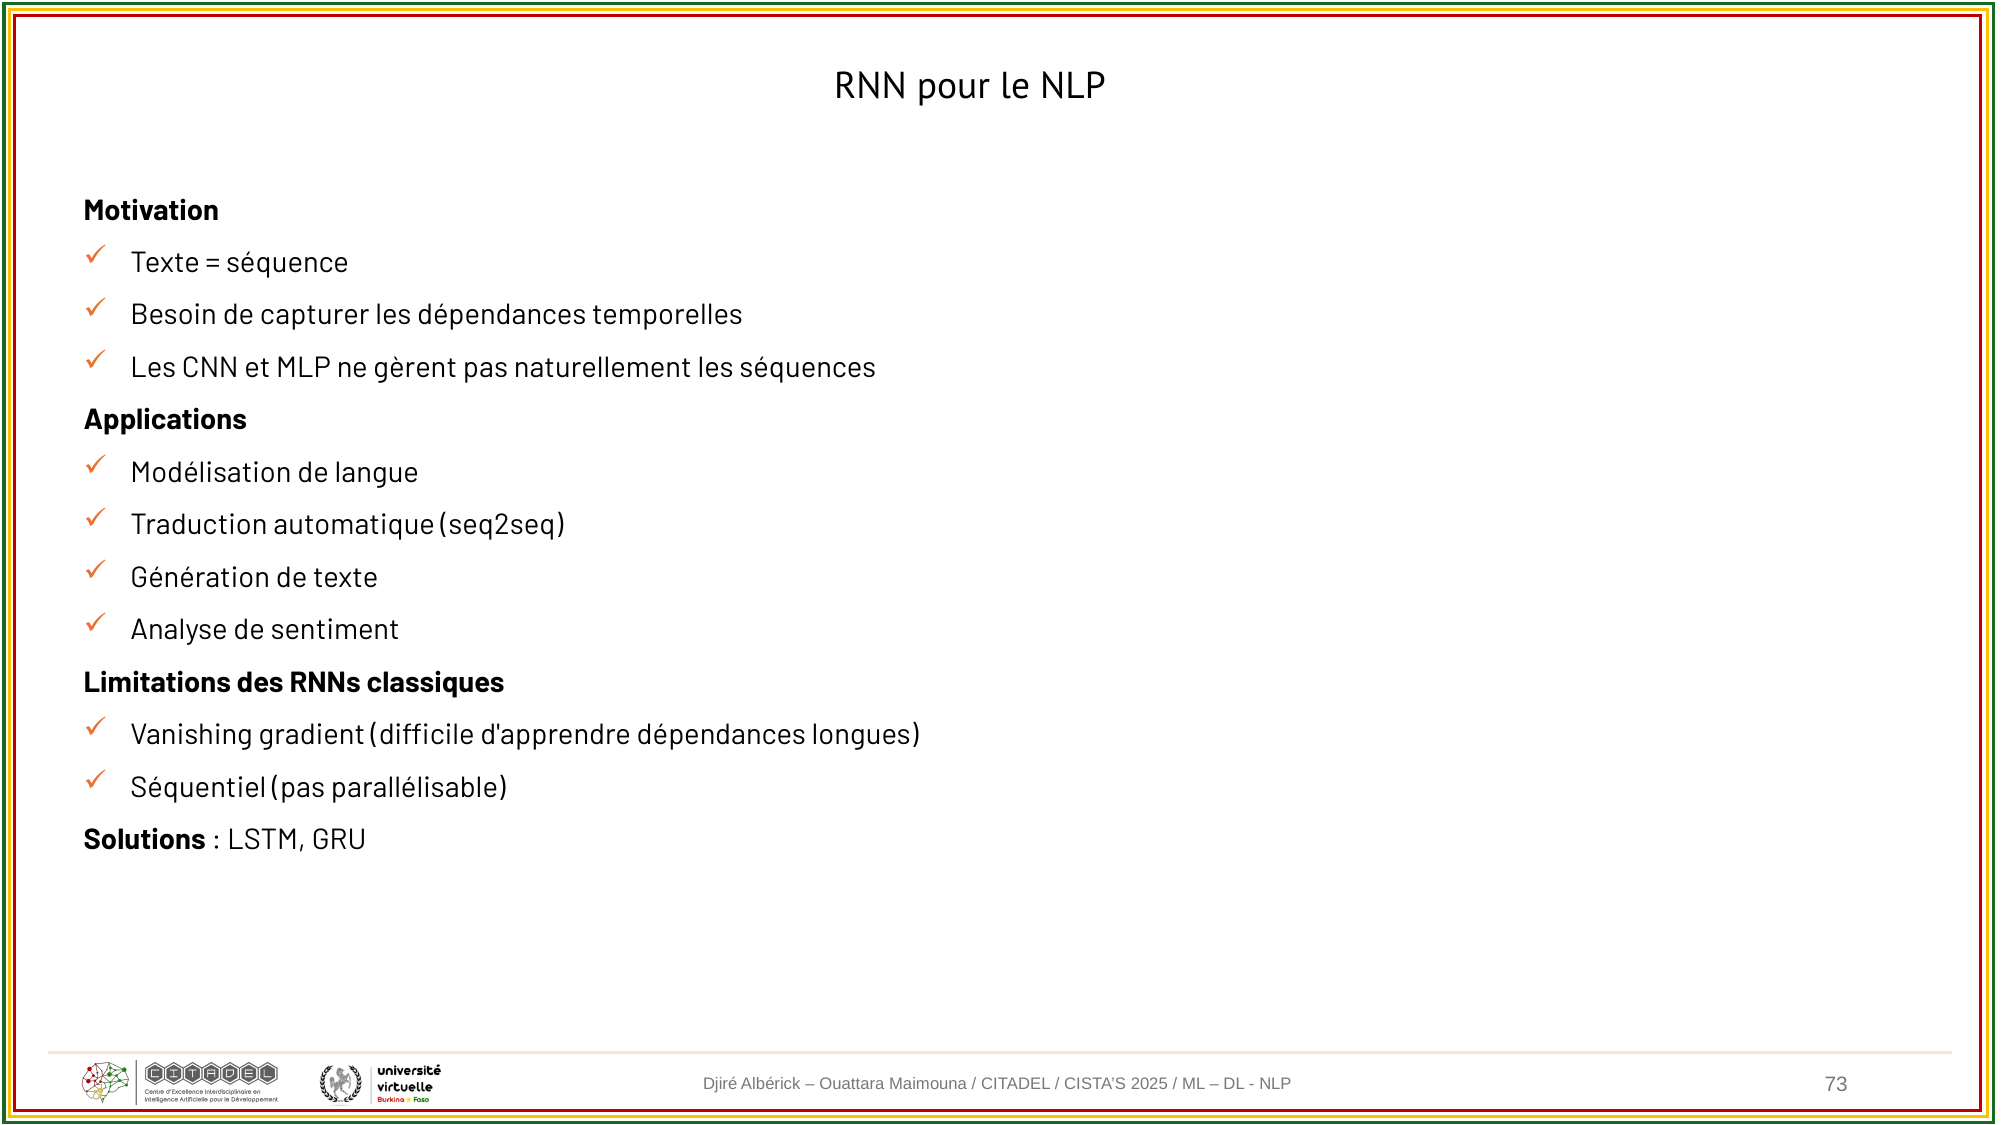

RNN pour le NLP
Motivation
Texte = séquence
Besoin de capturer les dépendances temporelles
Les CNN et MLP ne gèrent pas naturellement les séquences
Applications
Modélisation de langue
Traduction automatique (seq2seq)
Génération de texte
Analyse de sentiment
Limitations des RNNs classiques
Vanishing gradient (difficile d'apprendre dépendances longues)
Séquentiel (pas parallélisable)
Solutions : LSTM, GRU
73